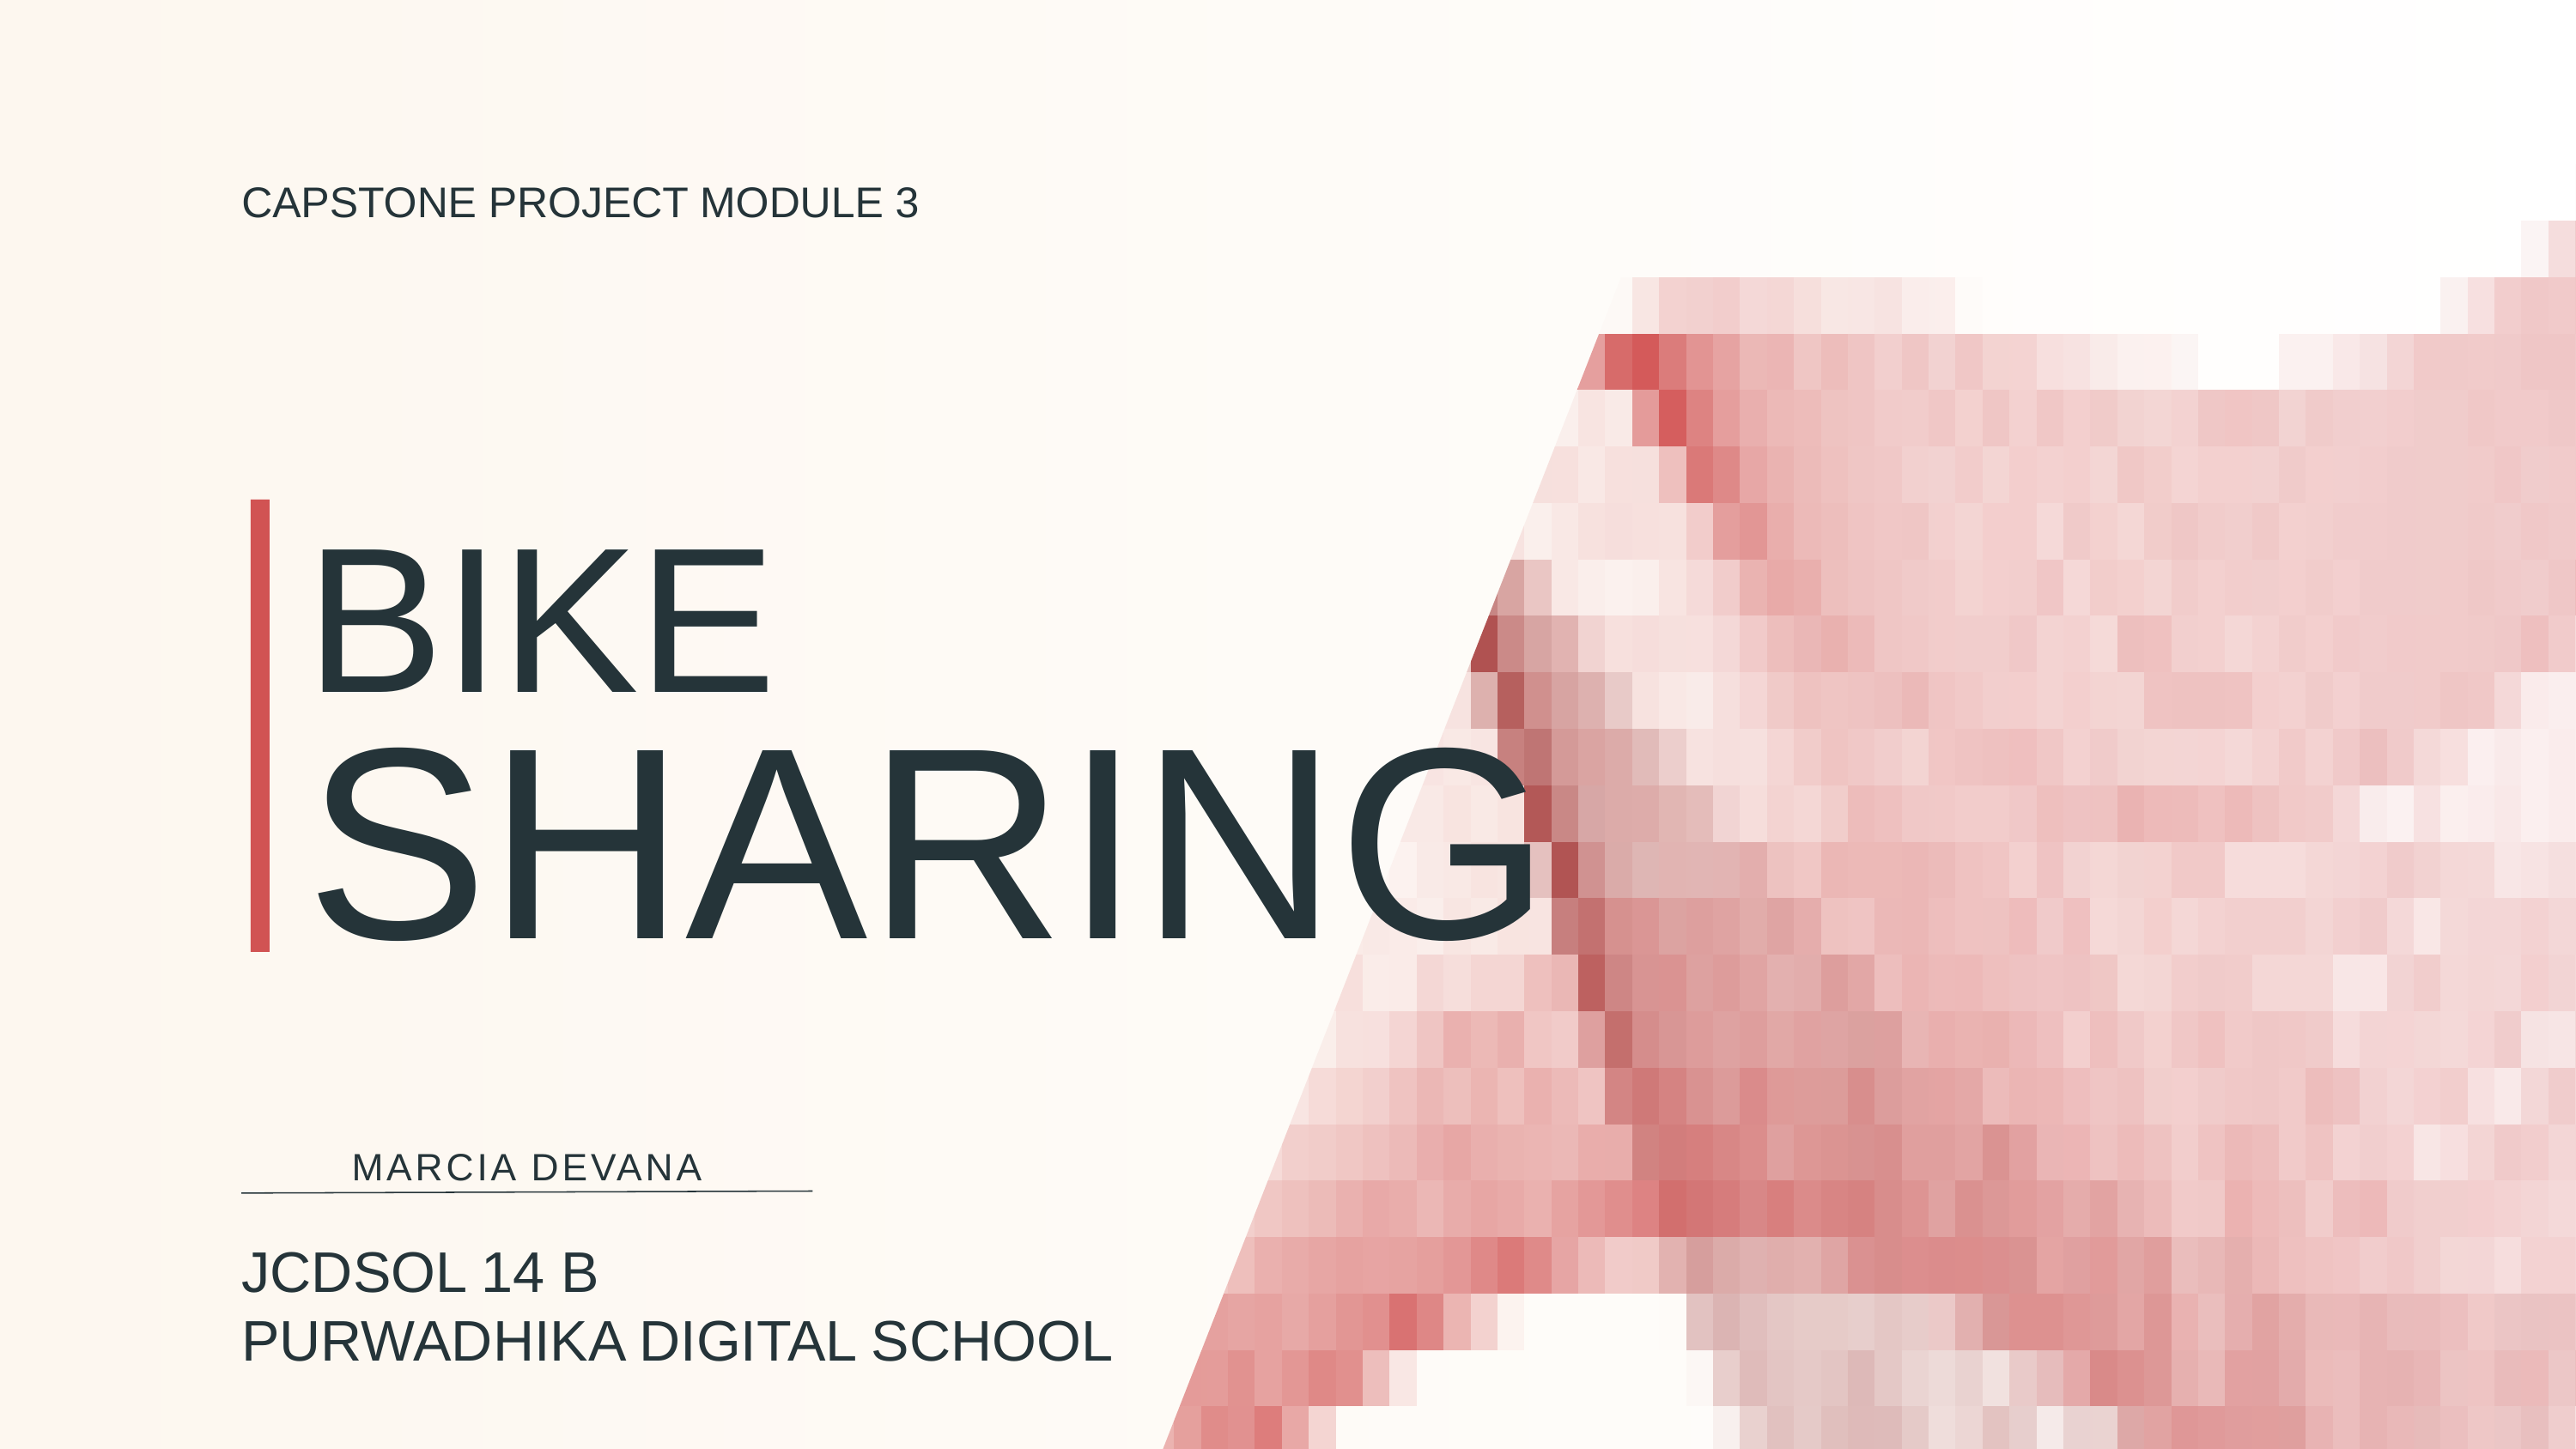

CAPSTONE PROJECT MODULE 3

BIKE
SHARING
MARCIA DEVANA

JCDSOL 14 B
PURWADHIKA DIGITAL SCHOOL